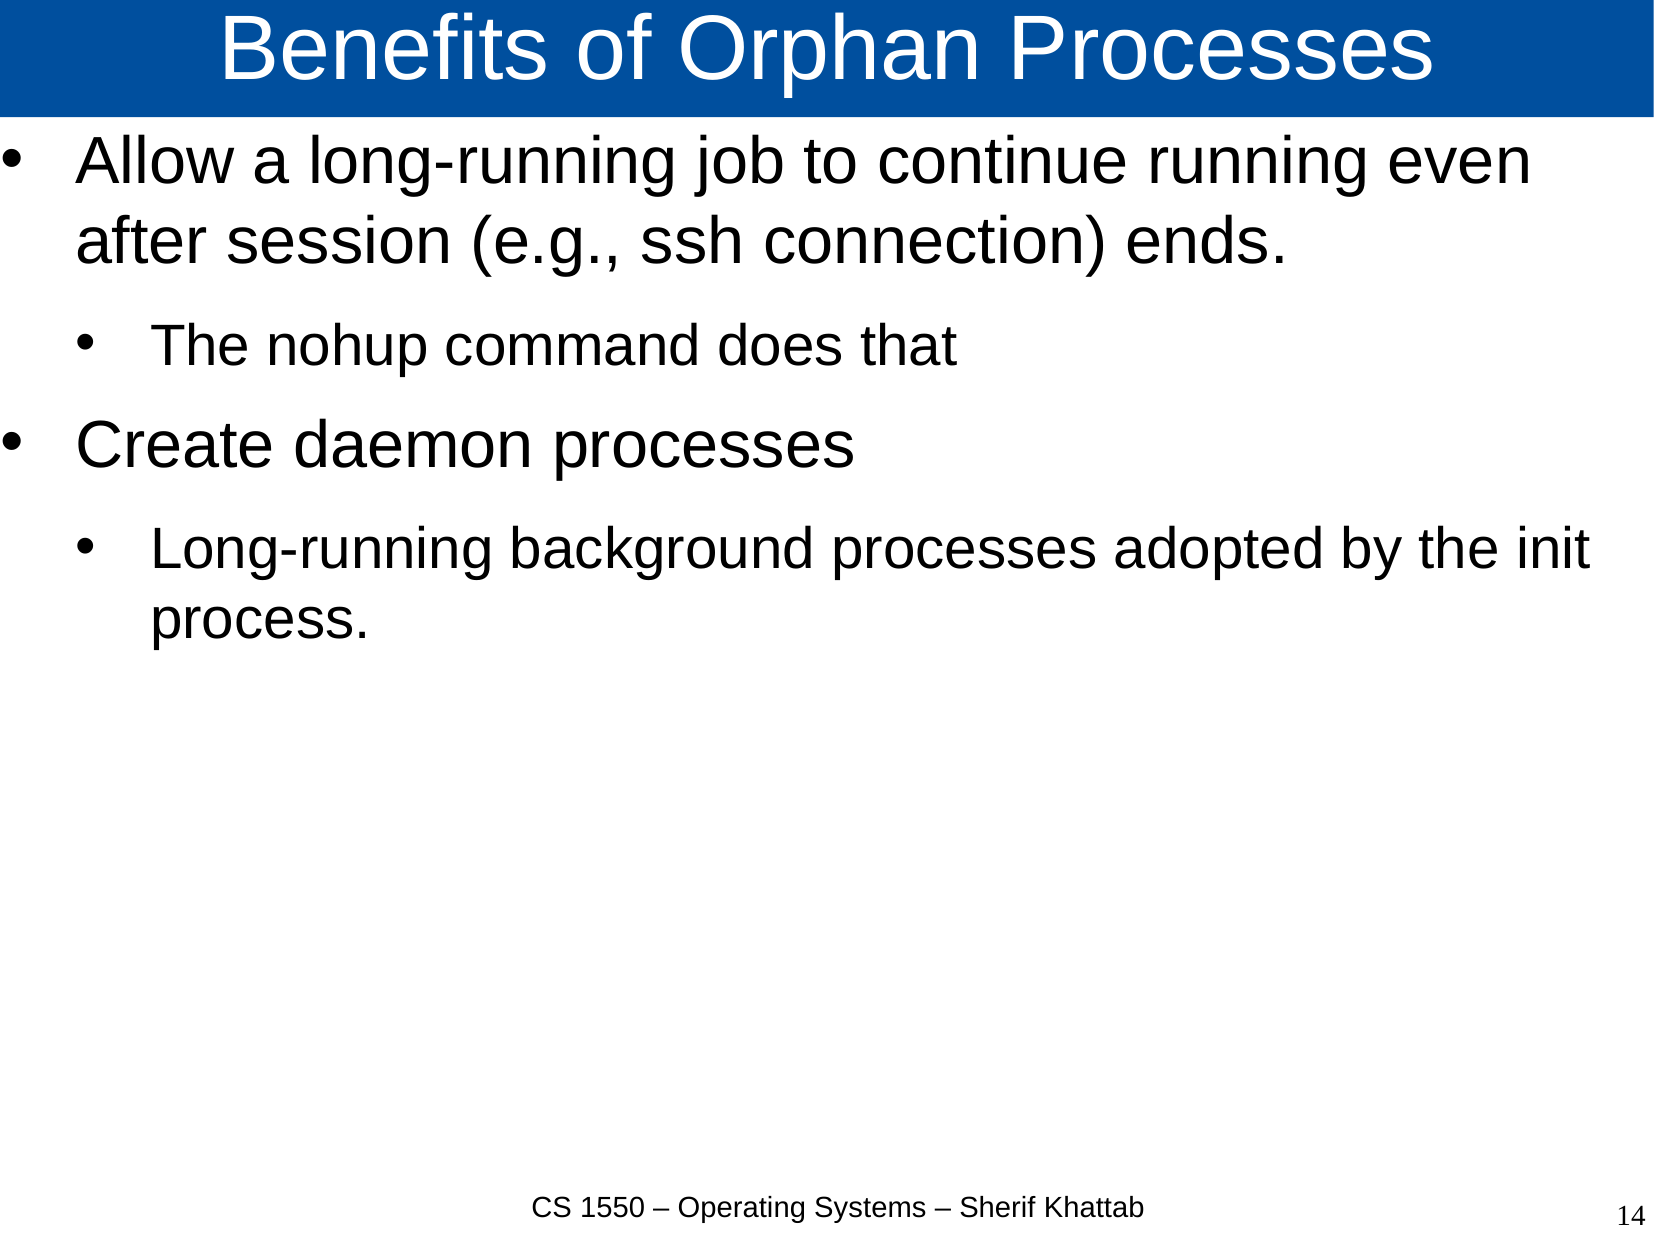

# Benefits of Orphan Processes
Allow a long-running job to continue running even after session (e.g., ssh connection) ends.
The nohup command does that
Create daemon processes
Long-running background processes adopted by the init process.
CS 1550 – Operating Systems – Sherif Khattab
14